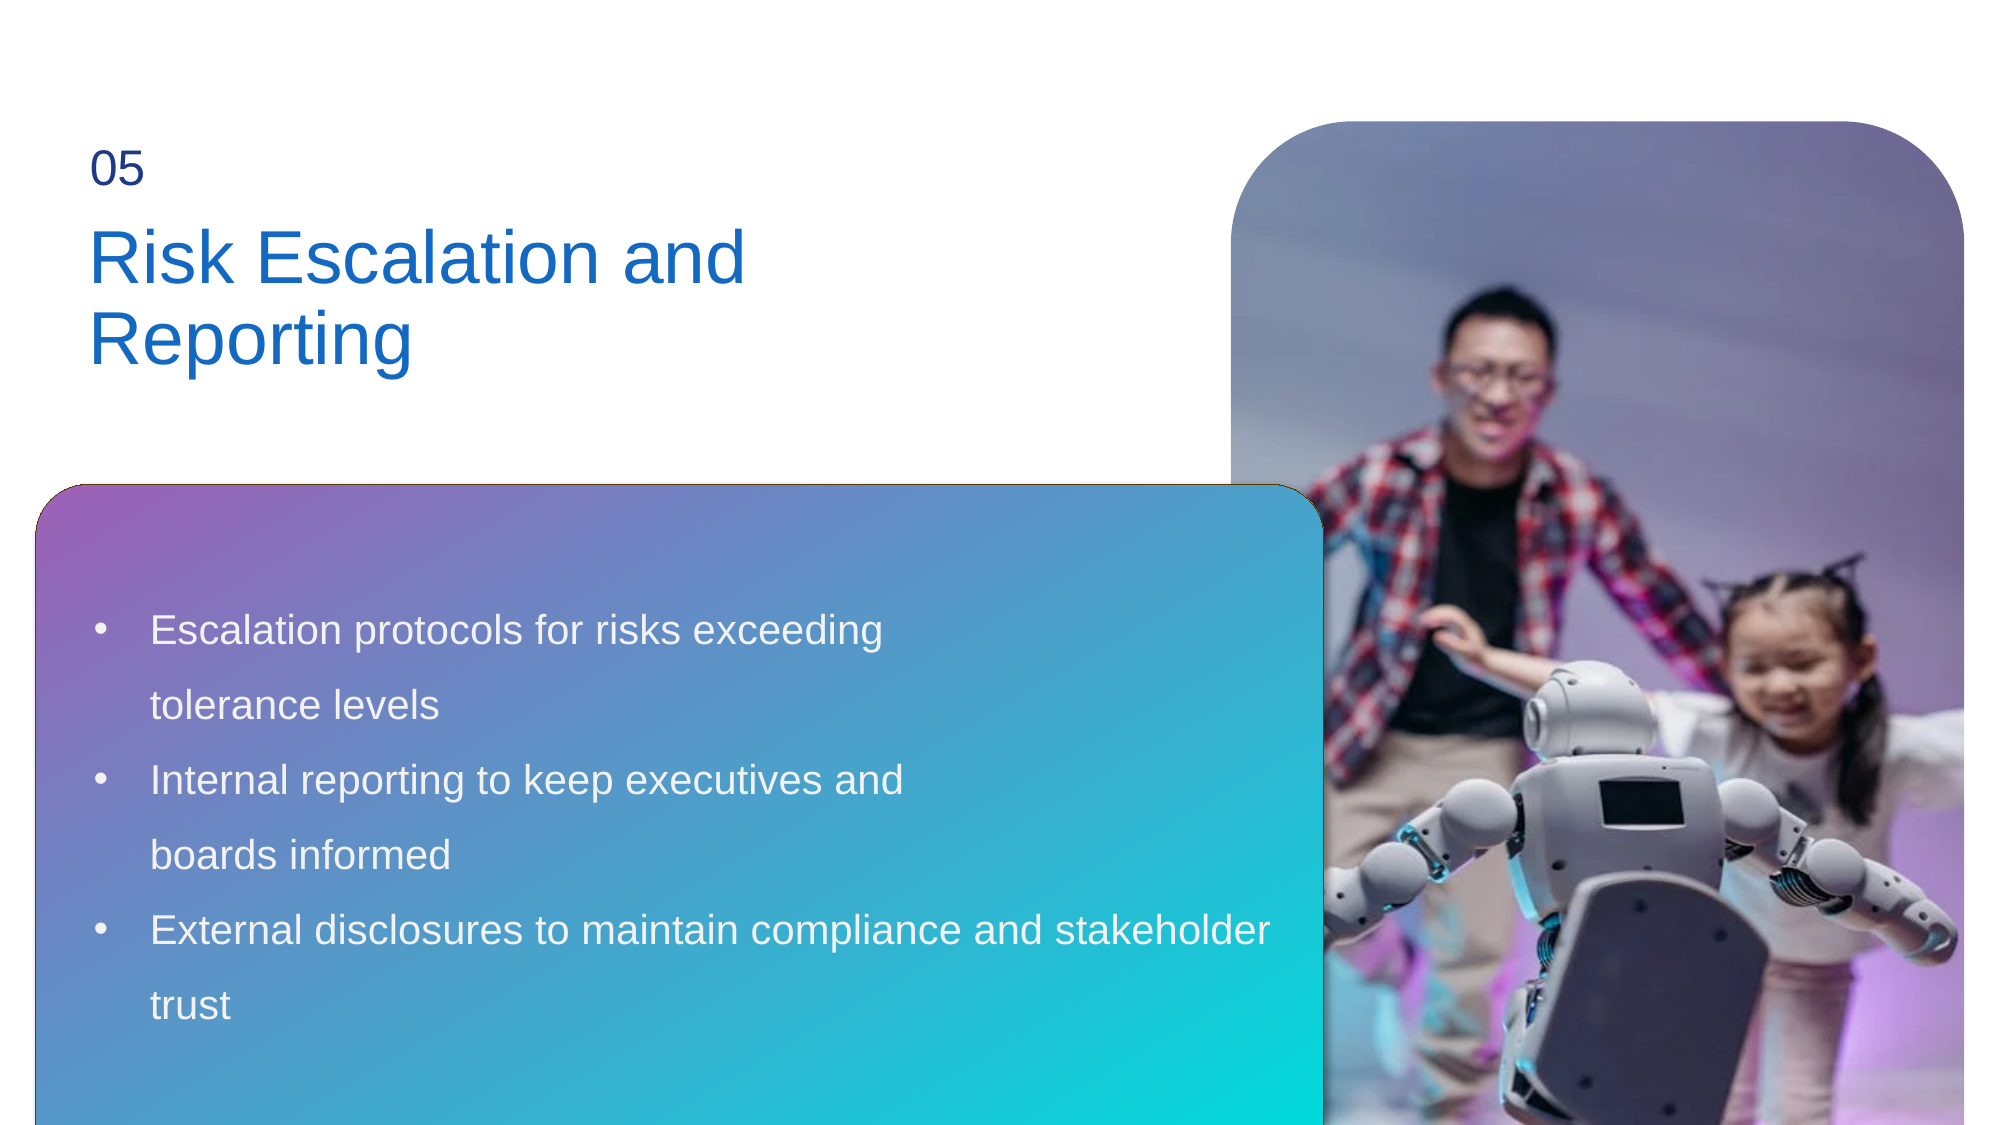

05
Risk Escalation and Reporting
Escalation protocols for risks exceeding
tolerance levels
Internal reporting to keep executives and
boards informed
External disclosures to maintain compliance and stakeholder trust